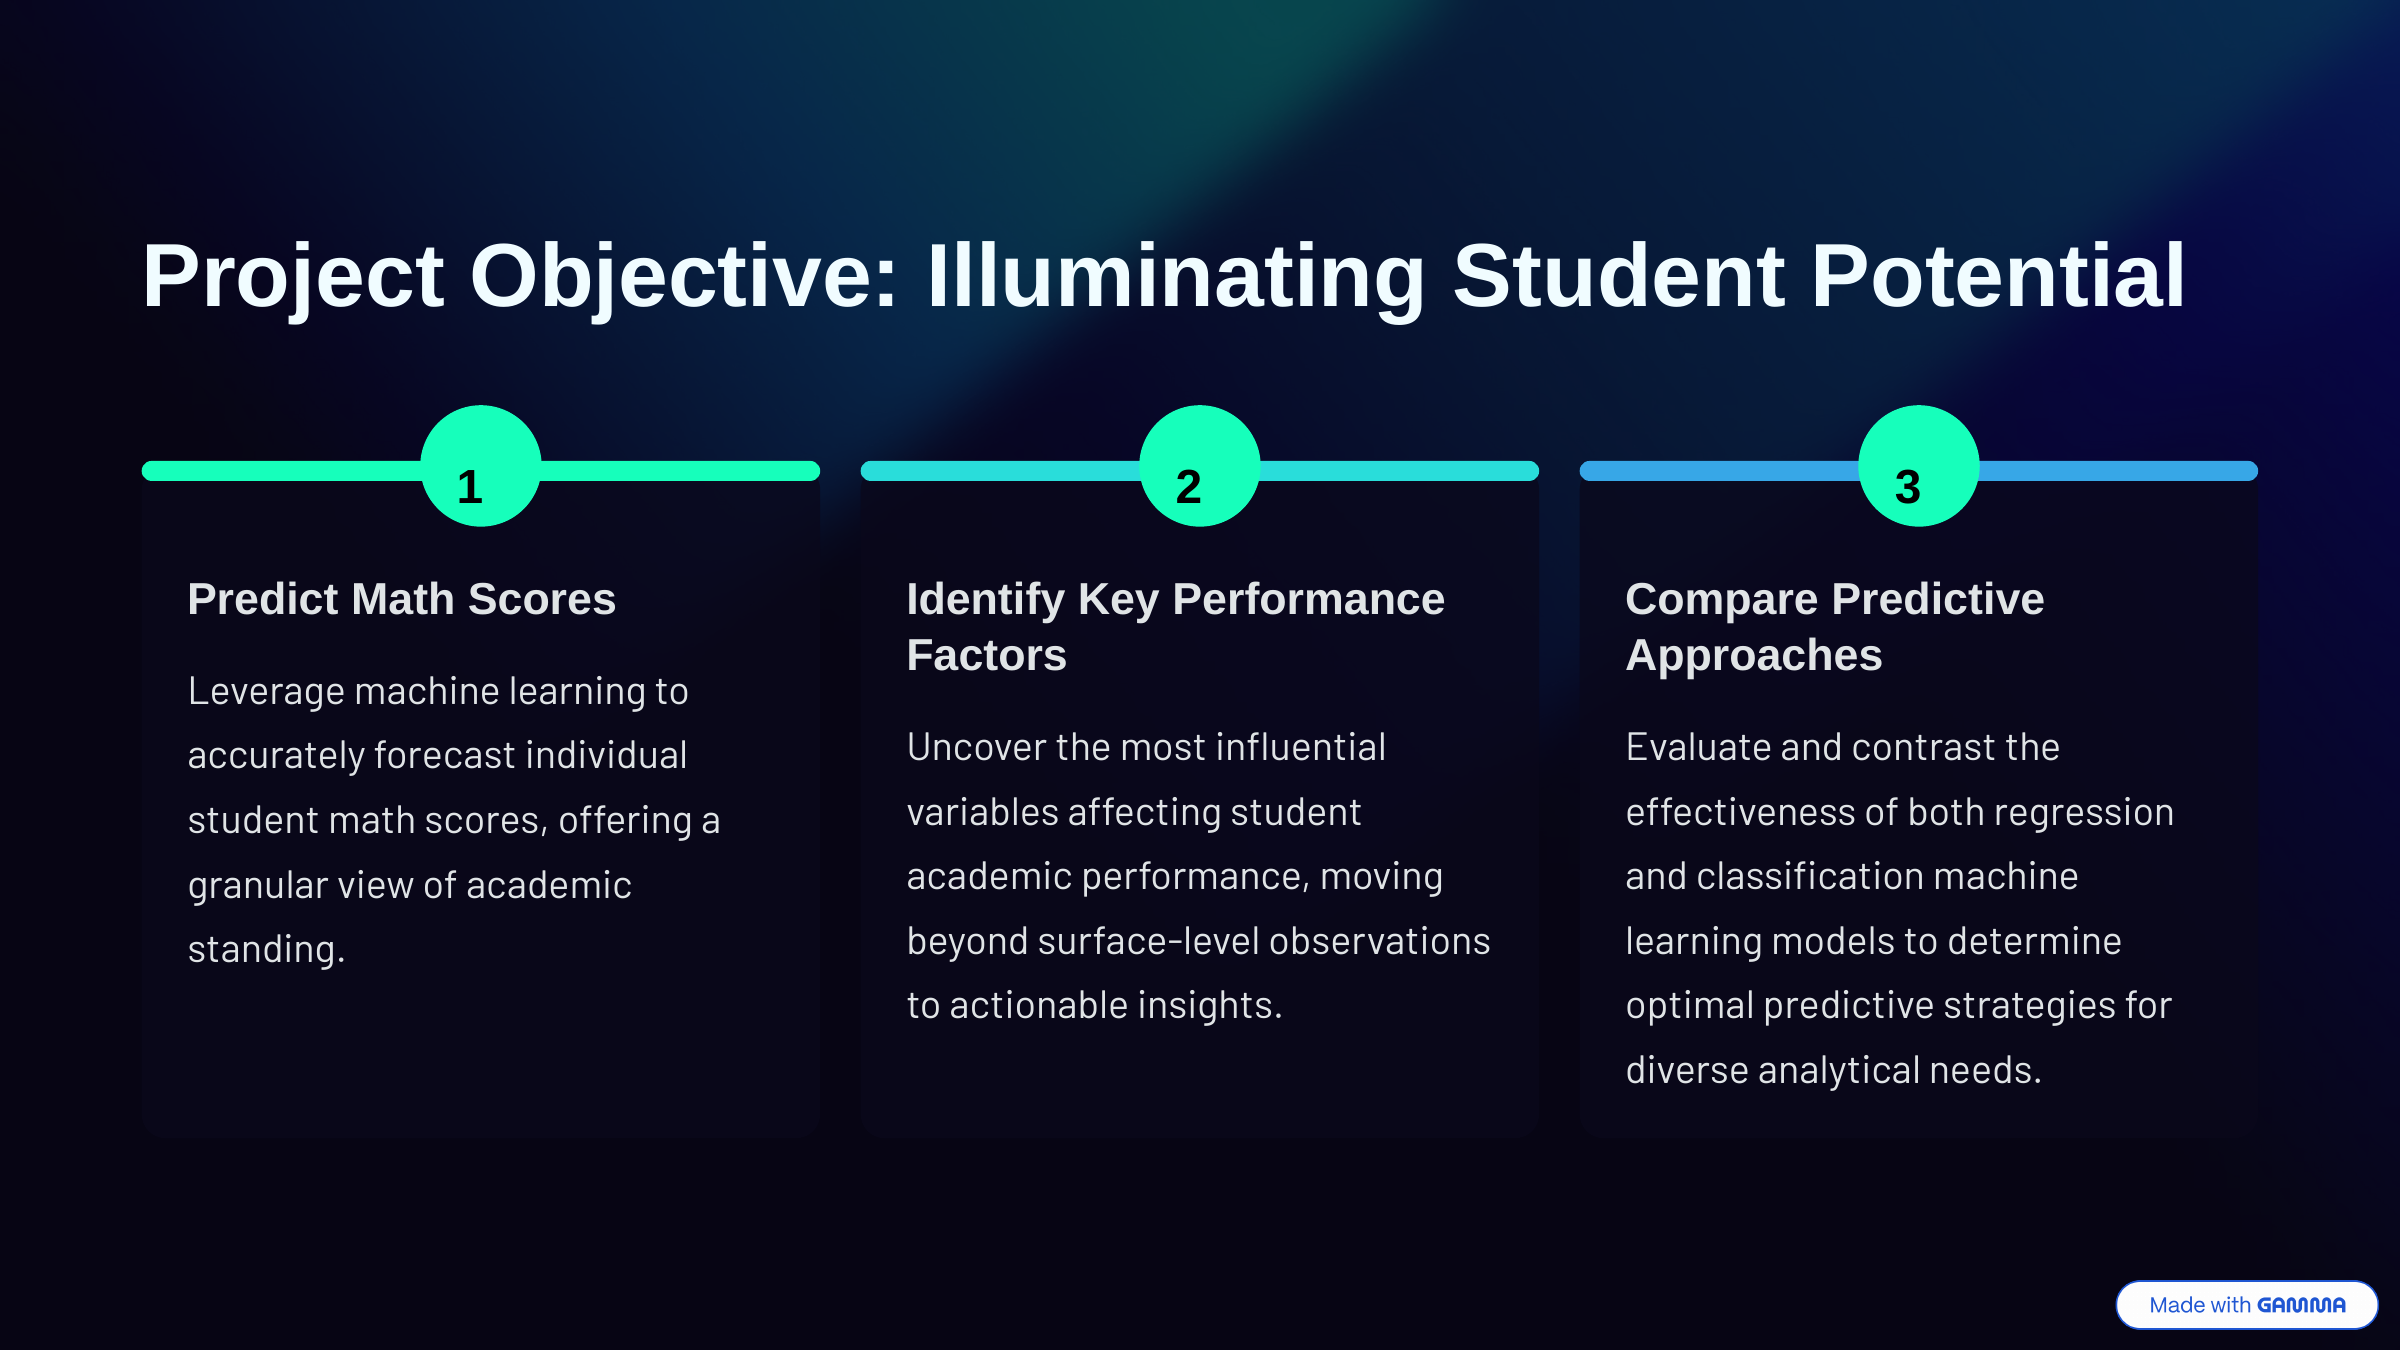

Project Objective: Illuminating Student Potential

1
2
3

Predict Math Scores
Identify Key Performance Factors
Compare Predictive Approaches
Leverage machine learning to accurately forecast individual student math scores, offering a granular view of academic standing.
Uncover the most influential variables affecting student academic performance, moving beyond surface-level observations to actionable insights.
Evaluate and contrast the effectiveness of both regression and classification machine learning models to determine optimal predictive strategies for diverse analytical needs.